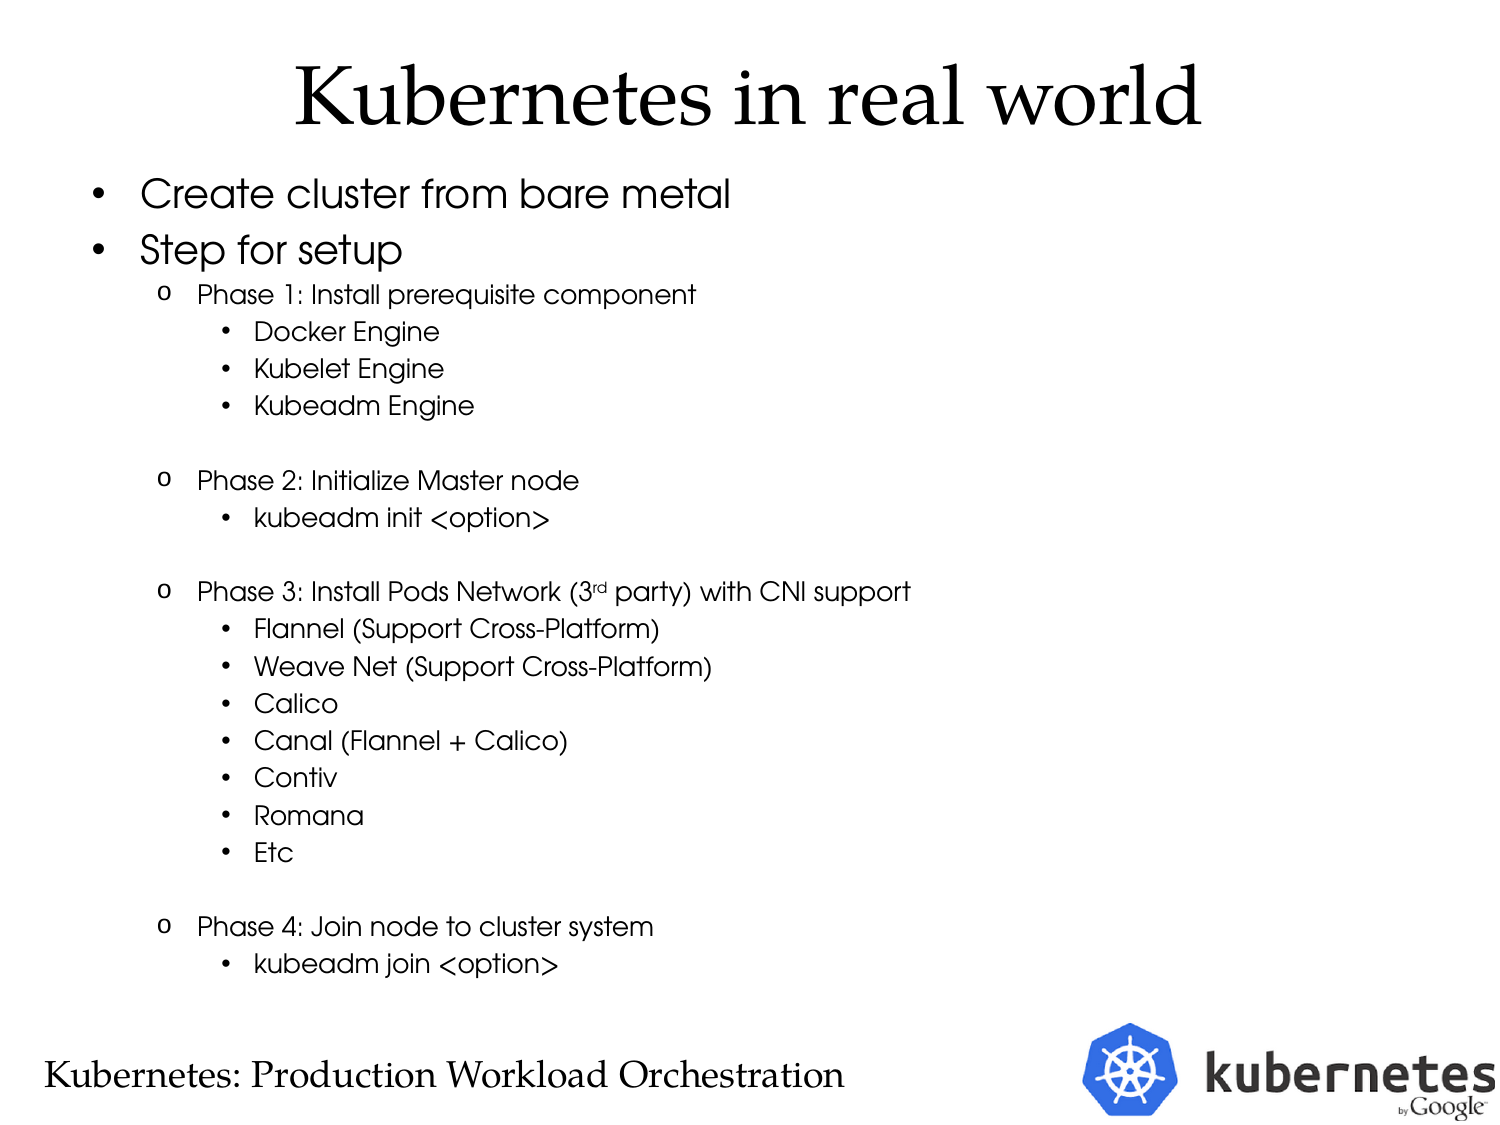

# Kubernetes in real world
Create cluster from bare metal
Step for setup
Phase 1: Install prerequisite component
Docker Engine
Kubelet Engine
Kubeadm Engine

Phase 2: Initialize Master node
kubeadm init <option>

Phase 3: Install Pods Network (3rd party) with CNI support
Flannel (Support Cross-Platform)
Weave Net (Support Cross-Platform)
Calico
Canal (Flannel + Calico)
Contiv
Romana
Etc

Phase 4: Join node to cluster system
kubeadm join <option>

Kubernetes: Production Workload Orchestration